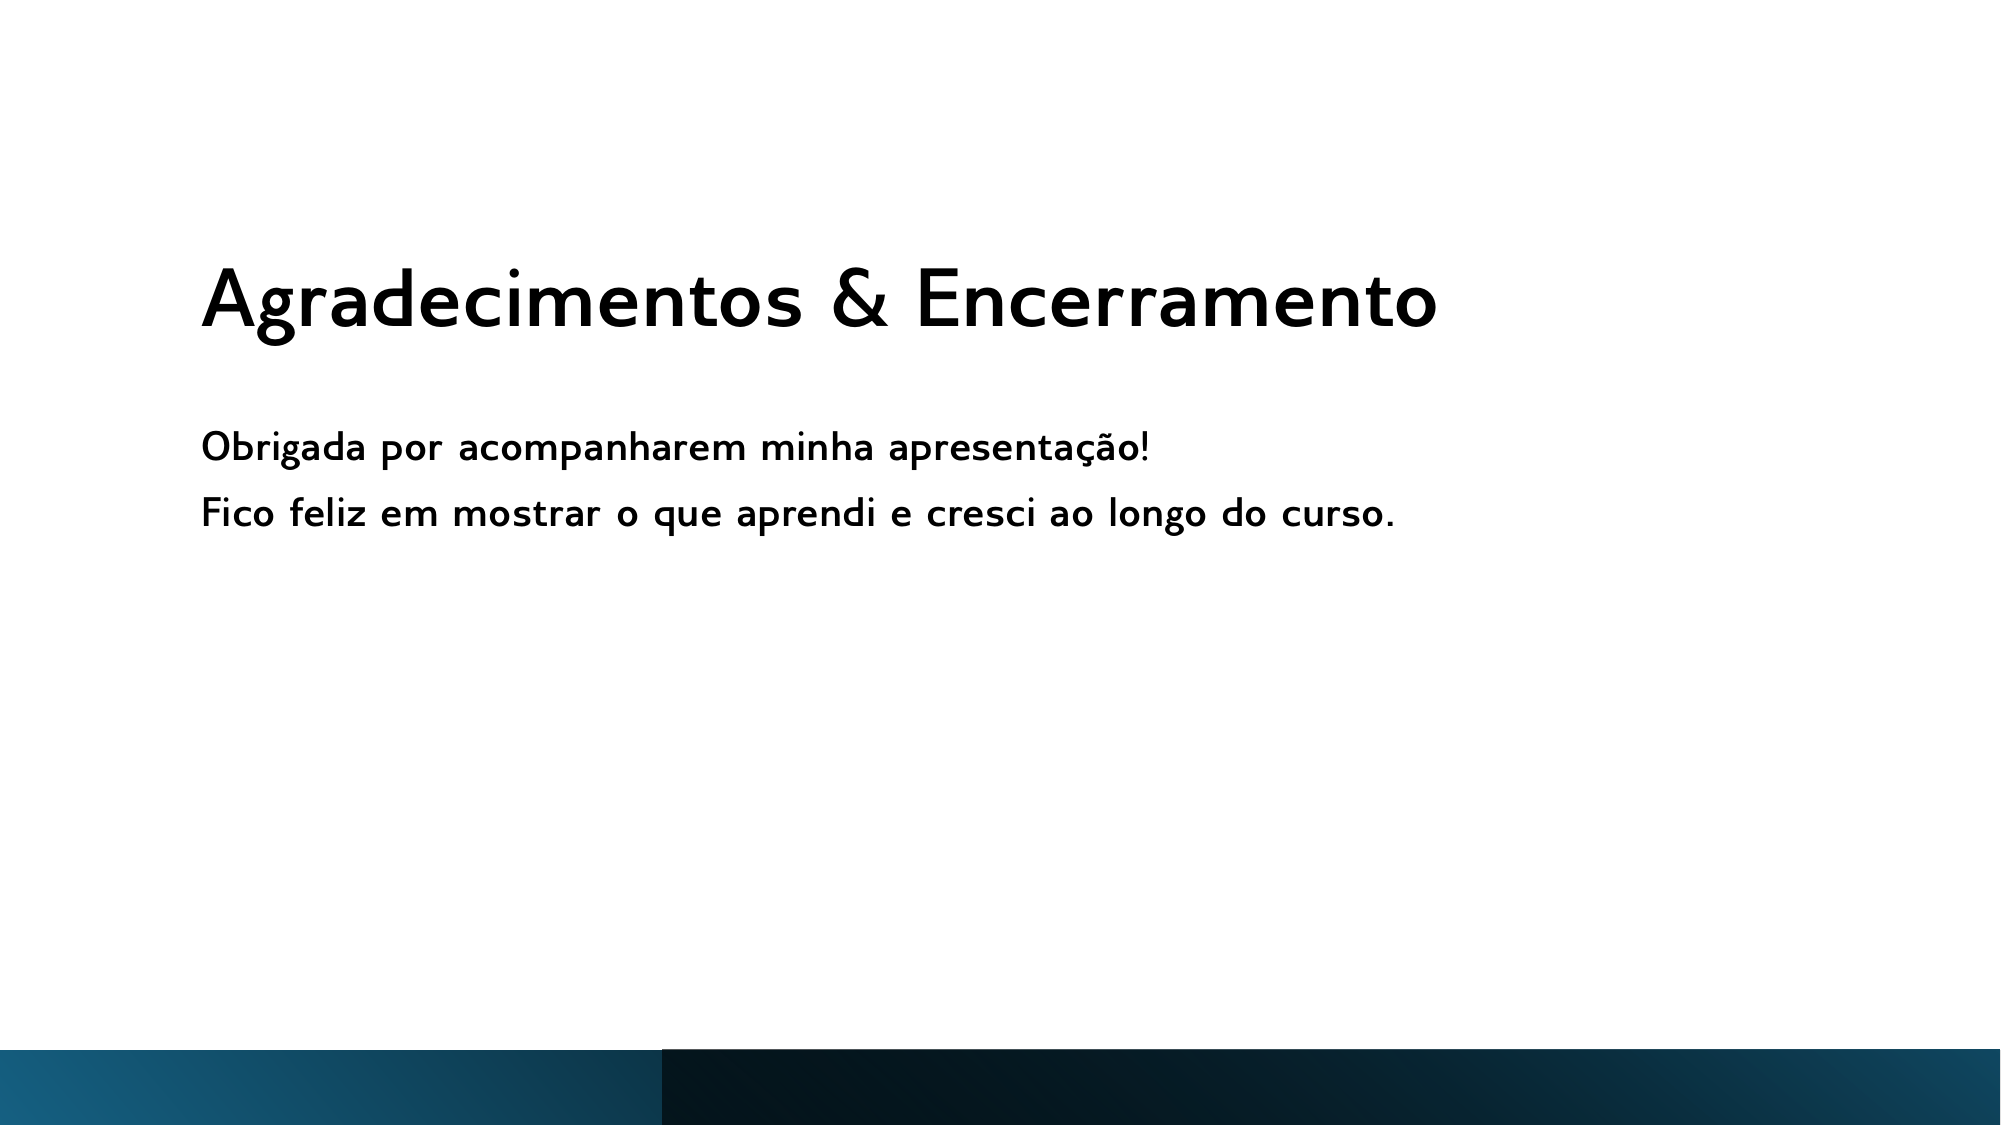

# Agradecimentos & Encerramento
Obrigada por acompanharem minha apresentação!
Fico feliz em mostrar o que aprendi e cresci ao longo do curso.